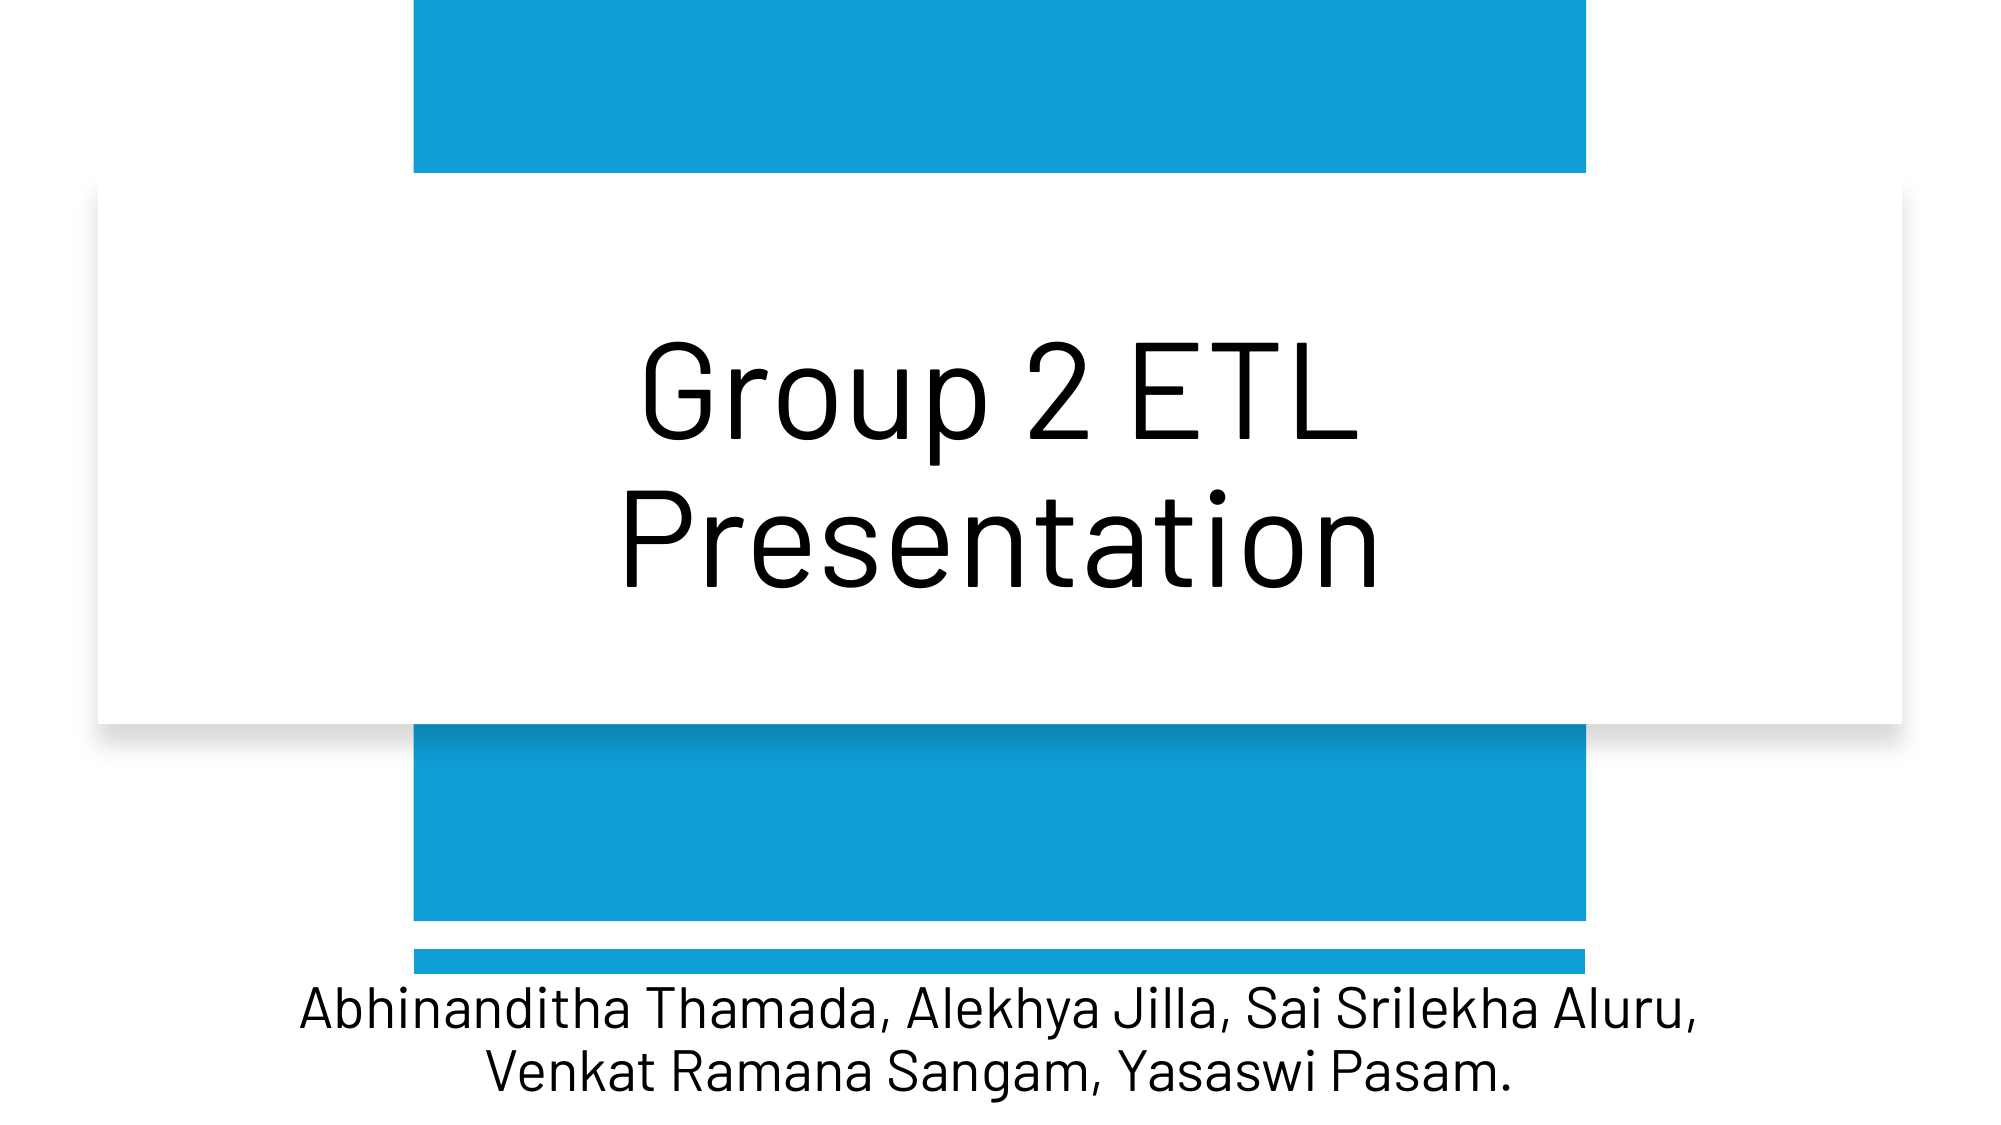

# Group 2 ETL Presentation
Abhinanditha Thamada, Alekhya Jilla, Sai Srilekha Aluru, Venkat Ramana Sangam, Yasaswi Pasam.